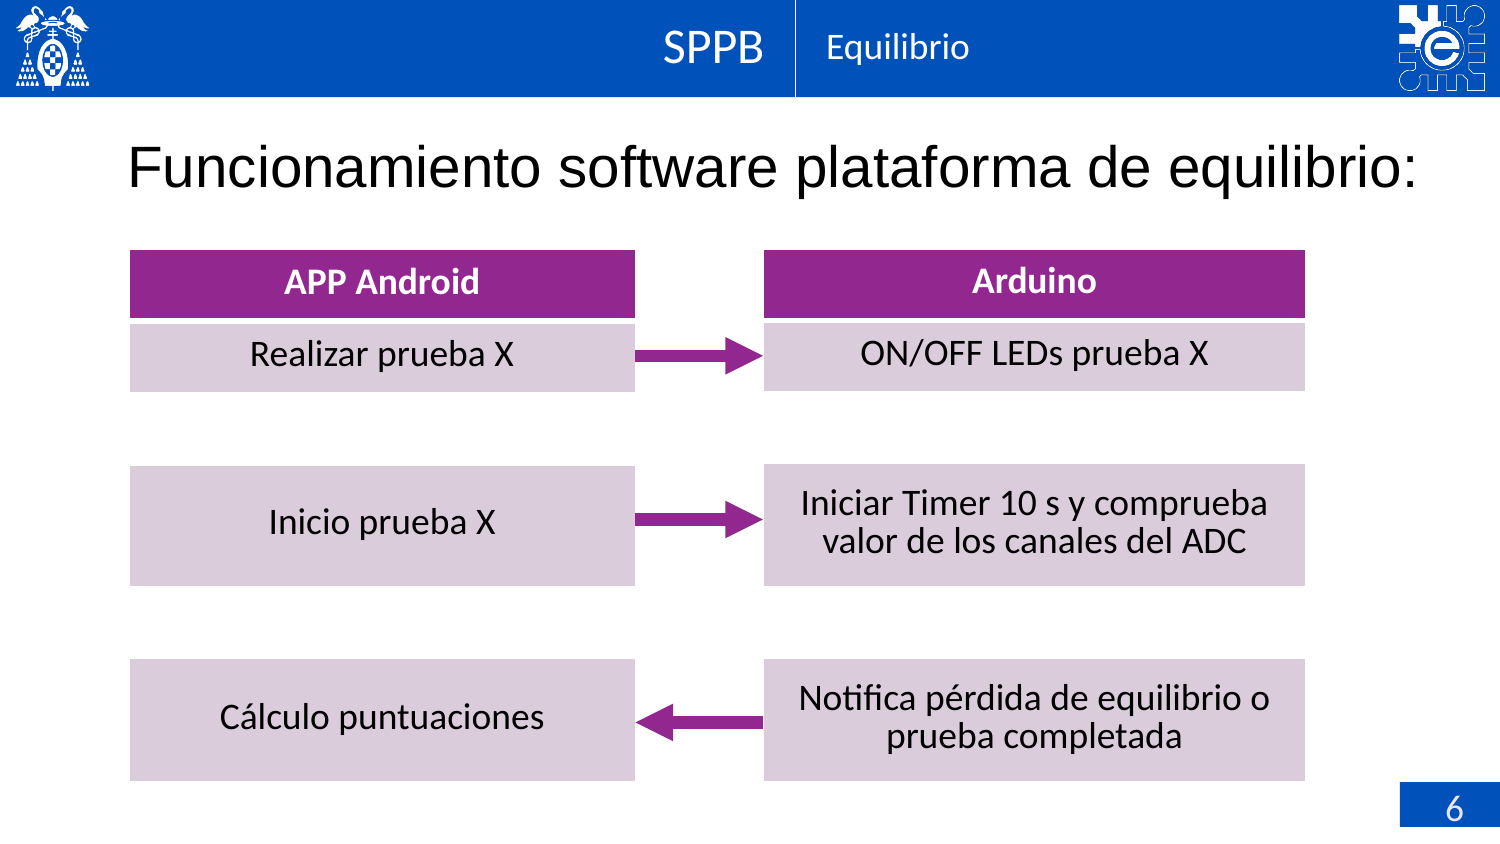

SPPB
Equilibrio
Funcionamiento software plataforma de equilibrio:
| APP Android |
| --- |
| Realizar prueba X |
|  |
| Inicio prueba X |
|  |
| Cálculo puntuaciones |
| Arduino |
| --- |
| ON/OFF LEDs prueba X |
|  |
| Iniciar Timer 10 s y comprueba valor de los canales del ADC |
|  |
| Notifica pérdida de equilibrio o prueba completada |
 6